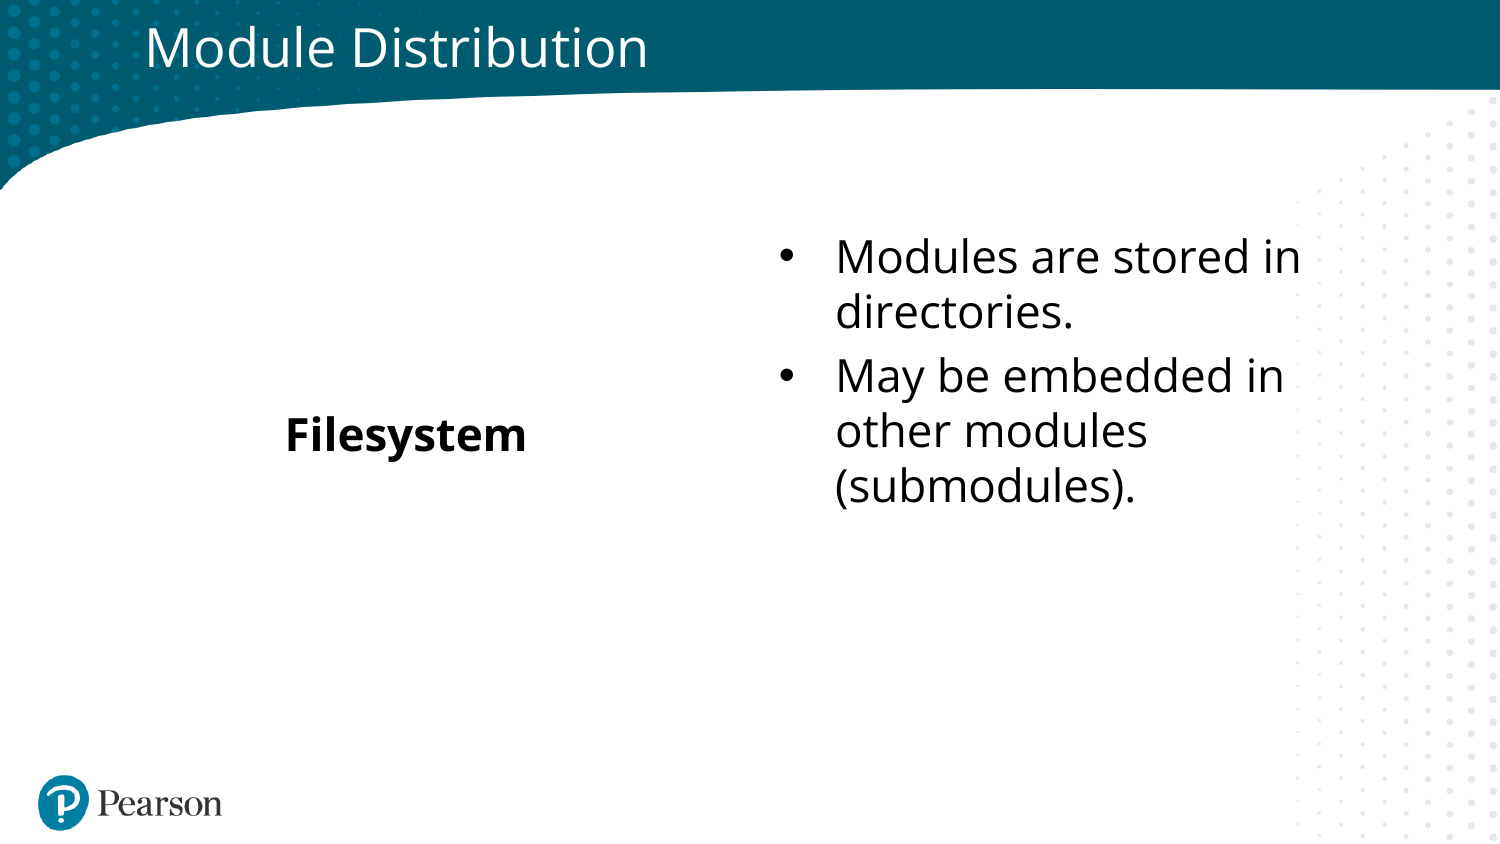

# Module Distribution
Filesystem
Modules are stored in directories.
May be embedded in other modules (submodules).